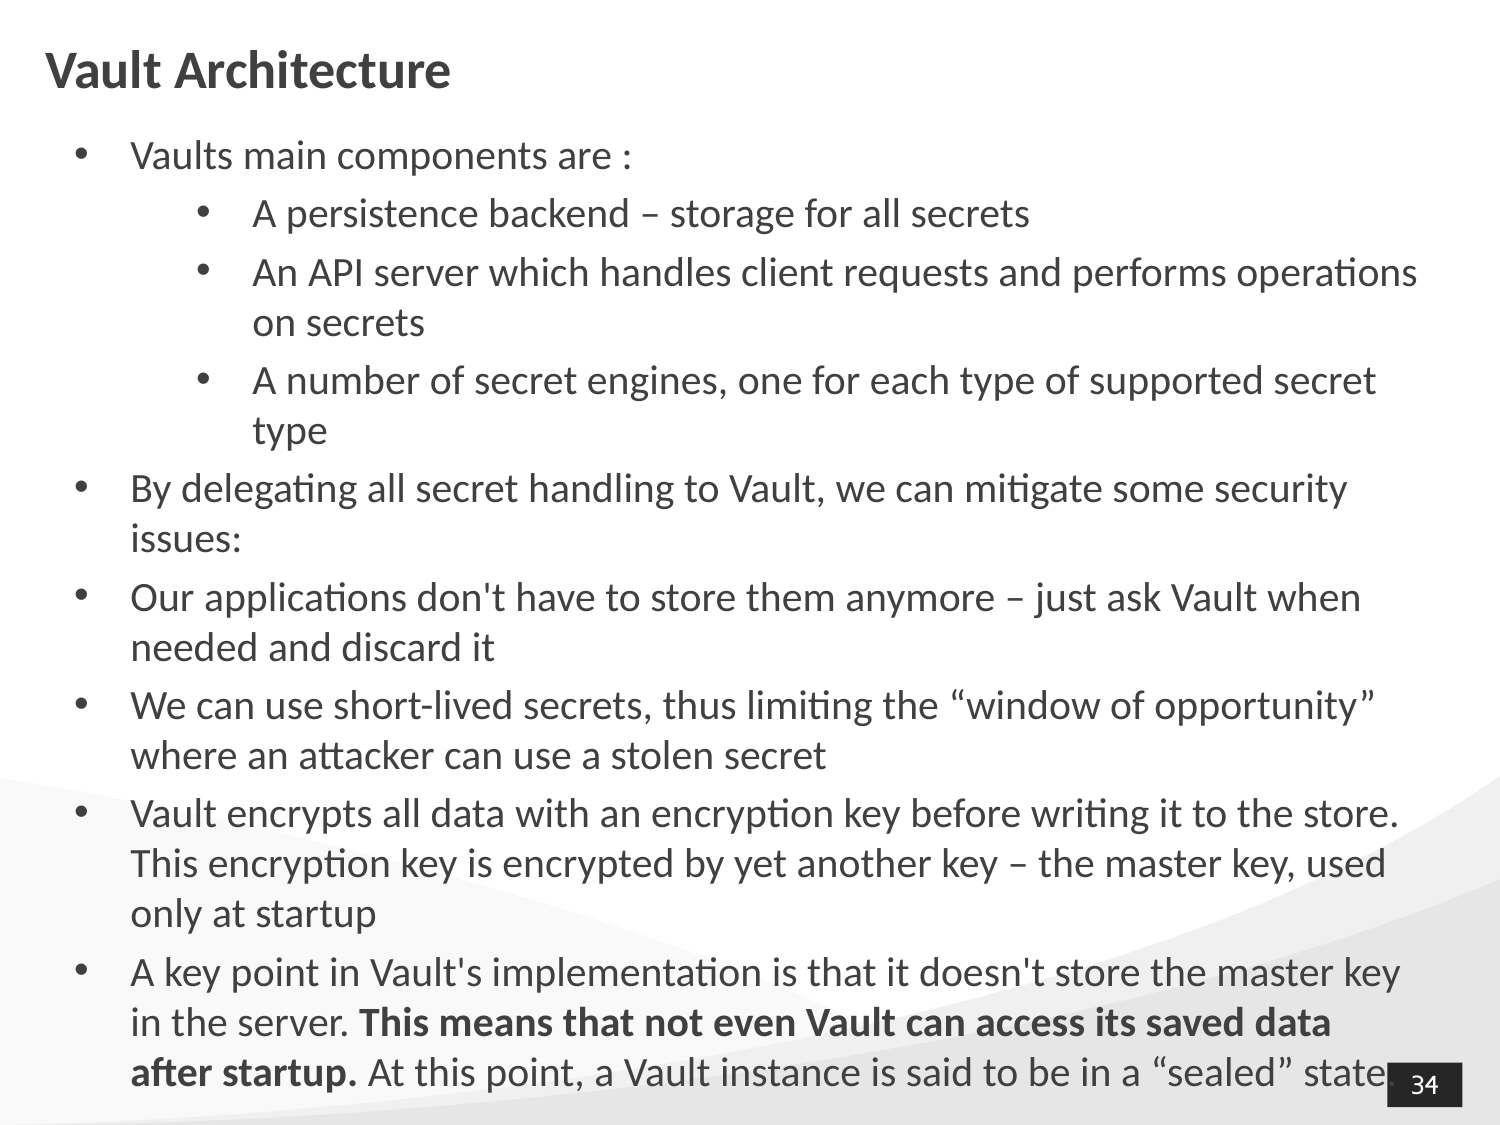

# Vault Architecture
Vaults main components are :
A persistence backend – storage for all secrets
An API server which handles client requests and performs operations on secrets
A number of secret engines, one for each type of supported secret type
By delegating all secret handling to Vault, we can mitigate some security issues:
Our applications don't have to store them anymore – just ask Vault when needed and discard it
We can use short-lived secrets, thus limiting the “window of opportunity” where an attacker can use a stolen secret
Vault encrypts all data with an encryption key before writing it to the store. This encryption key is encrypted by yet another key – the master key, used only at startup
A key point in Vault's implementation is that it doesn't store the master key in the server. This means that not even Vault can access its saved data after startup. At this point, a Vault instance is said to be in a “sealed” state.